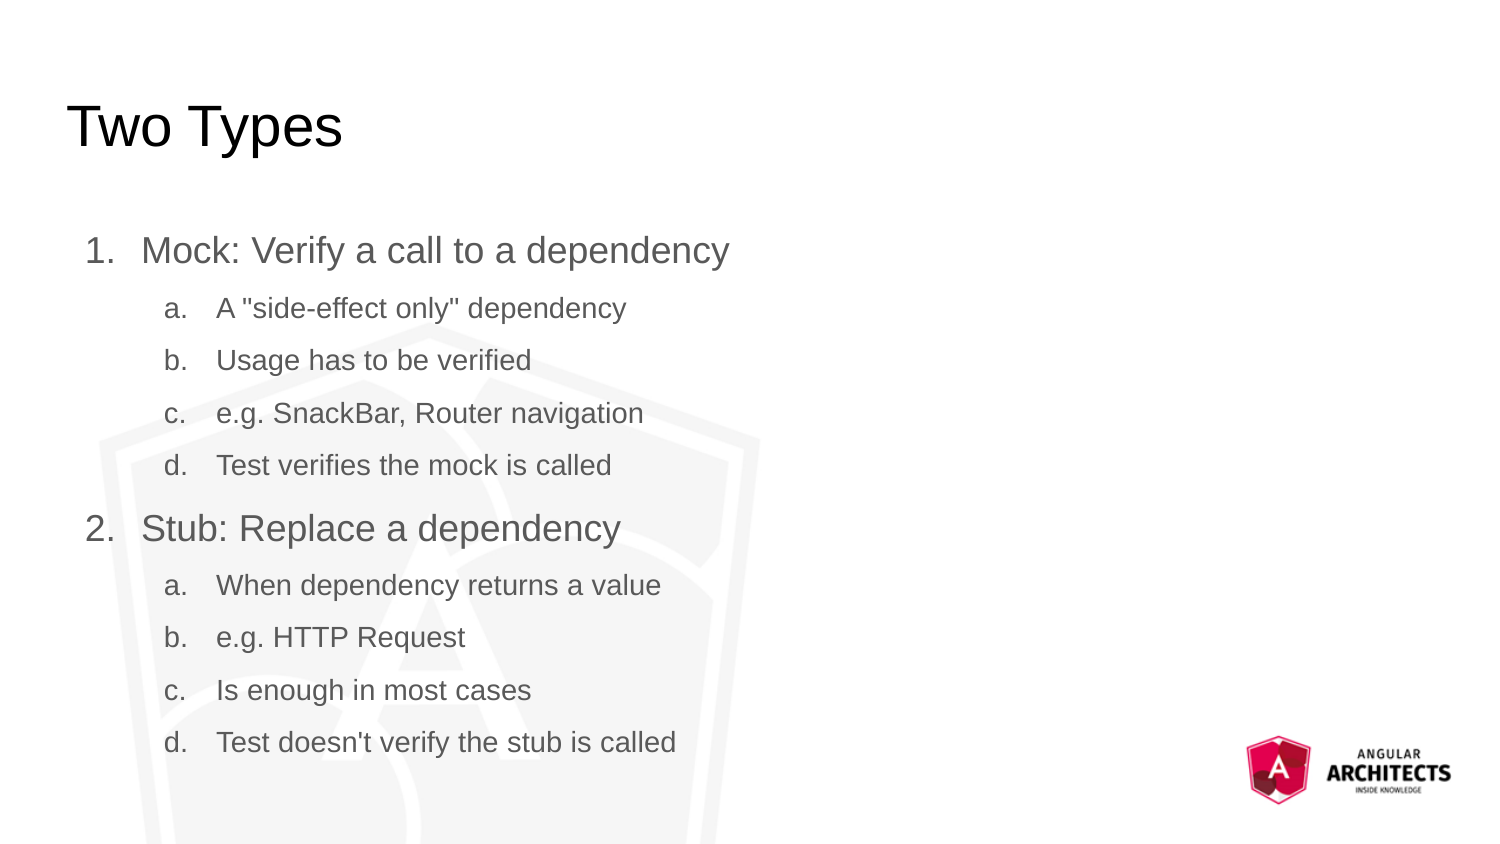

# Two Types
Mock: Verify a call to a dependency
A "side-effect only" dependency
Usage has to be verified
e.g. SnackBar, Router navigation
Test verifies the mock is called
Stub: Replace a dependency
When dependency returns a value
e.g. HTTP Request
Is enough in most cases
Test doesn't verify the stub is called